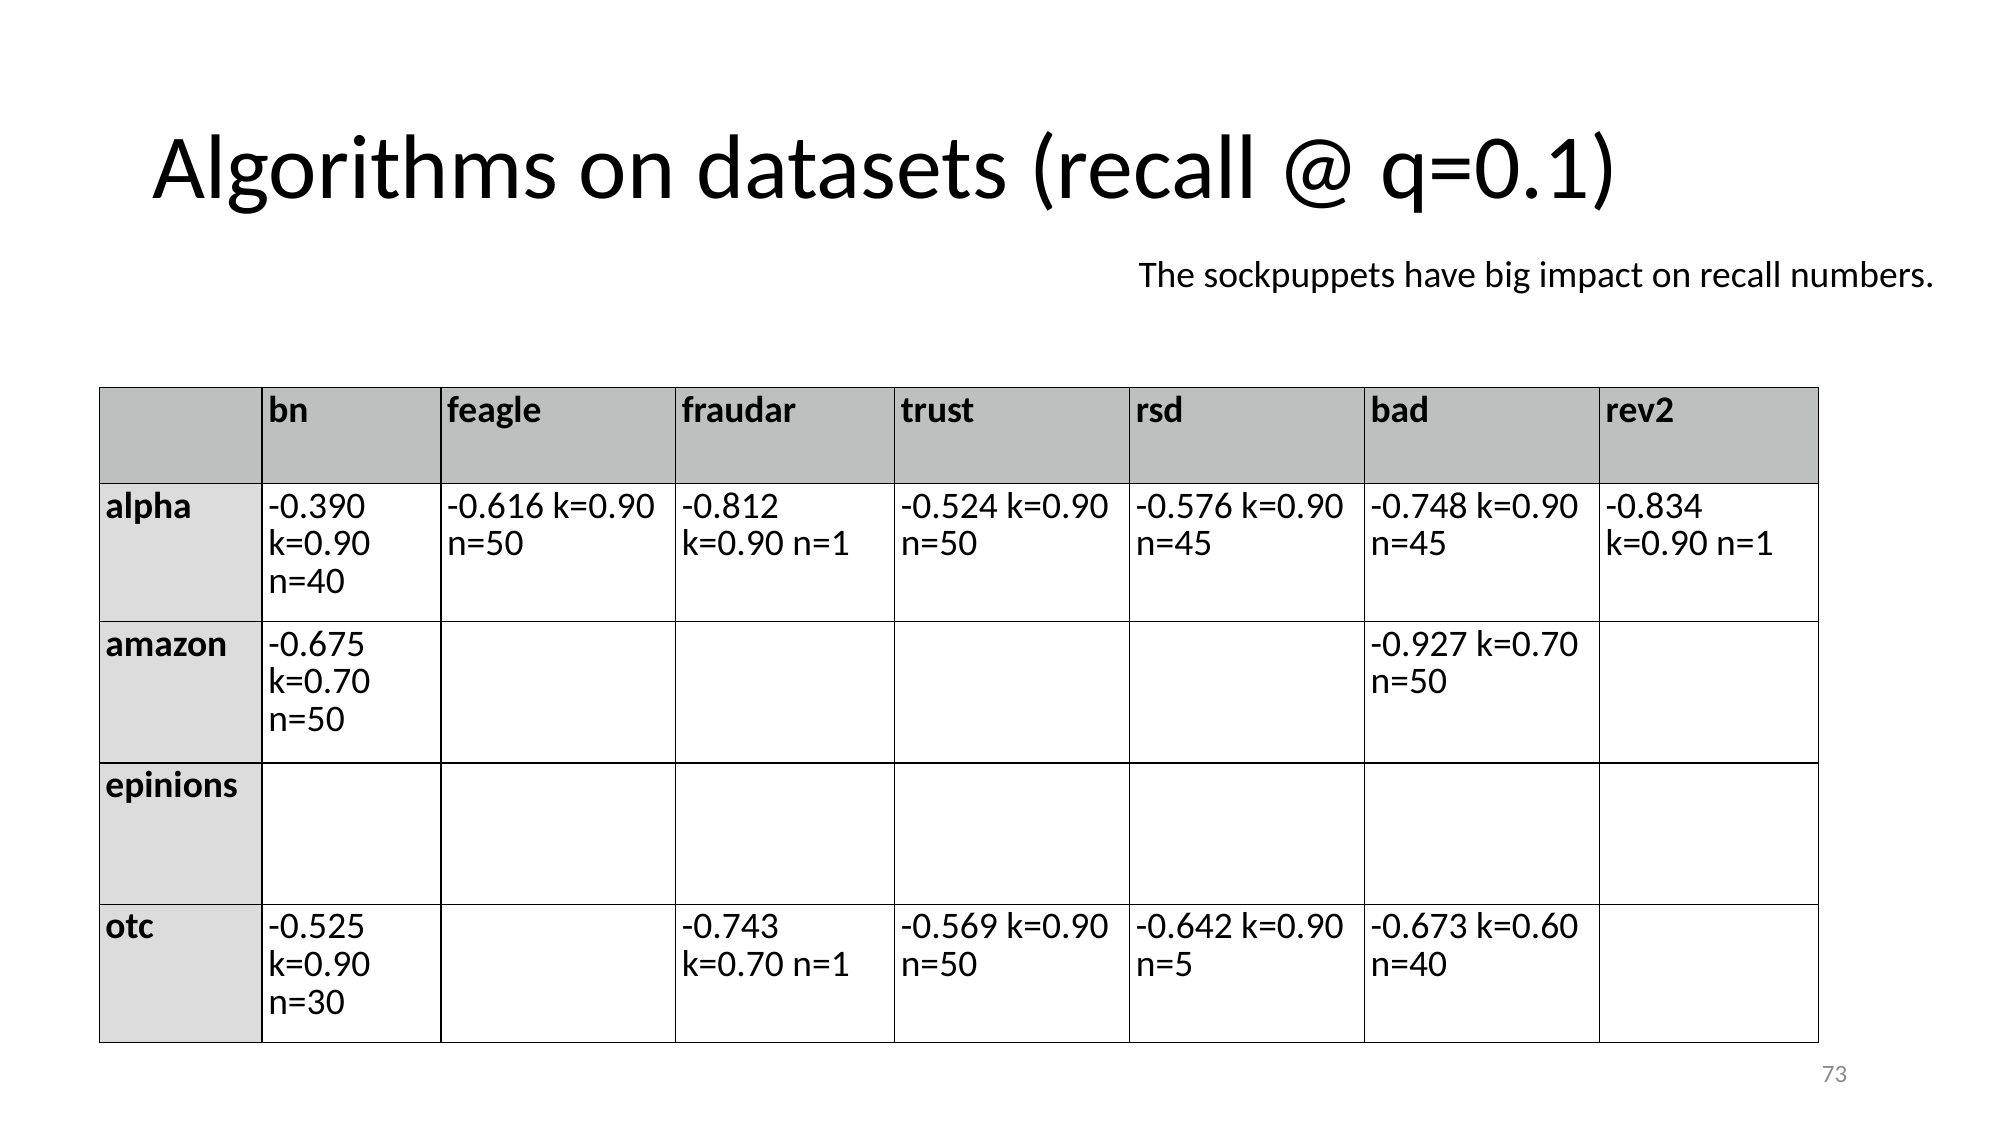

# Algorithms on datasets (recall @ q=0.1)
The sockpuppets have big impact on recall numbers.
|  | bn | feagle | fraudar | trust | rsd | bad | rev2 |
| --- | --- | --- | --- | --- | --- | --- | --- |
| alpha | -0.390 k=0.90 n=40 | -0.616 k=0.90 n=50 | -0.812 k=0.90 n=1 | -0.524 k=0.90 n=50 | -0.576 k=0.90 n=45 | -0.748 k=0.90 n=45 | -0.834 k=0.90 n=1 |
| amazon | -0.675 k=0.70 n=50 |  |  |  |  | -0.927 k=0.70 n=50 |  |
| epinions |  |  |  |  |  |  |  |
| otc | -0.525 k=0.90 n=30 |  | -0.743 k=0.70 n=1 | -0.569 k=0.90 n=50 | -0.642 k=0.90 n=5 | -0.673 k=0.60 n=40 |  |
73